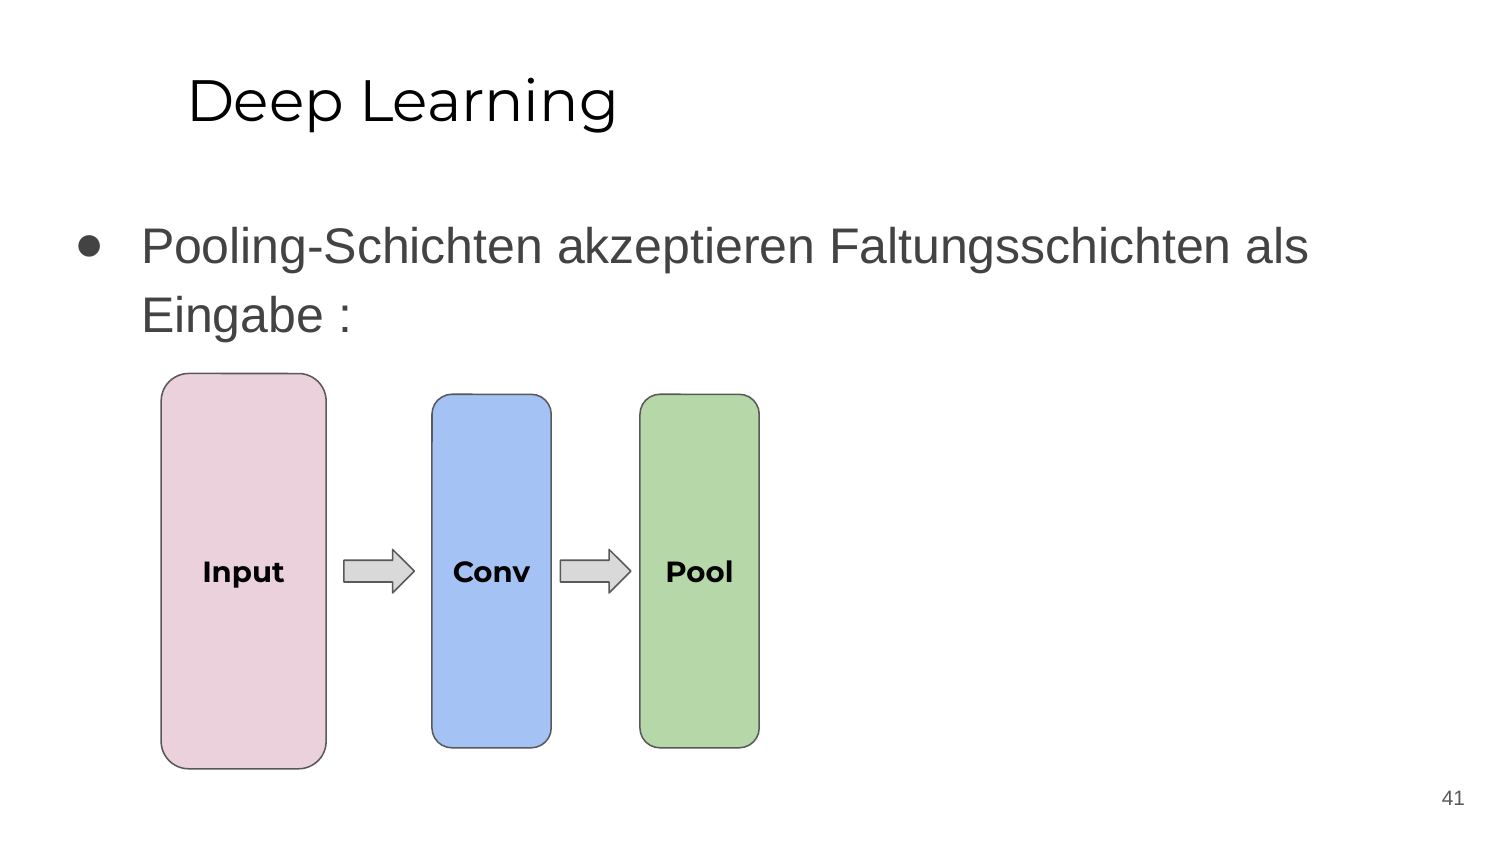

# Deep Learning
Pooling-Schichten akzeptieren Faltungsschichten als Eingabe :
Input
Conv
Pool

41